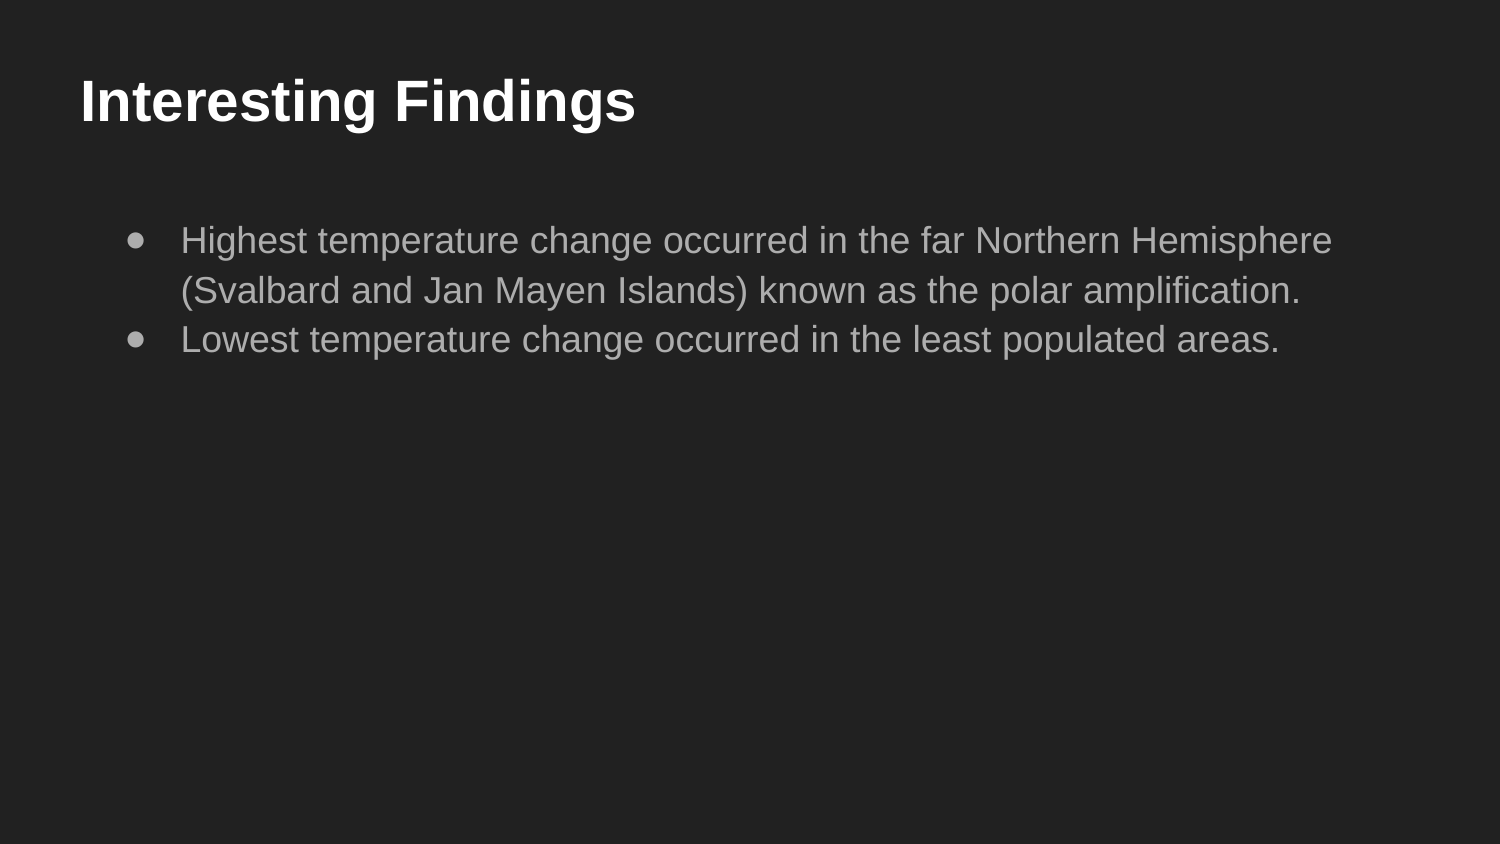

# Interesting Findings
Highest temperature change occurred in the far Northern Hemisphere (Svalbard and Jan Mayen Islands) known as the polar amplification.
Lowest temperature change occurred in the least populated areas.